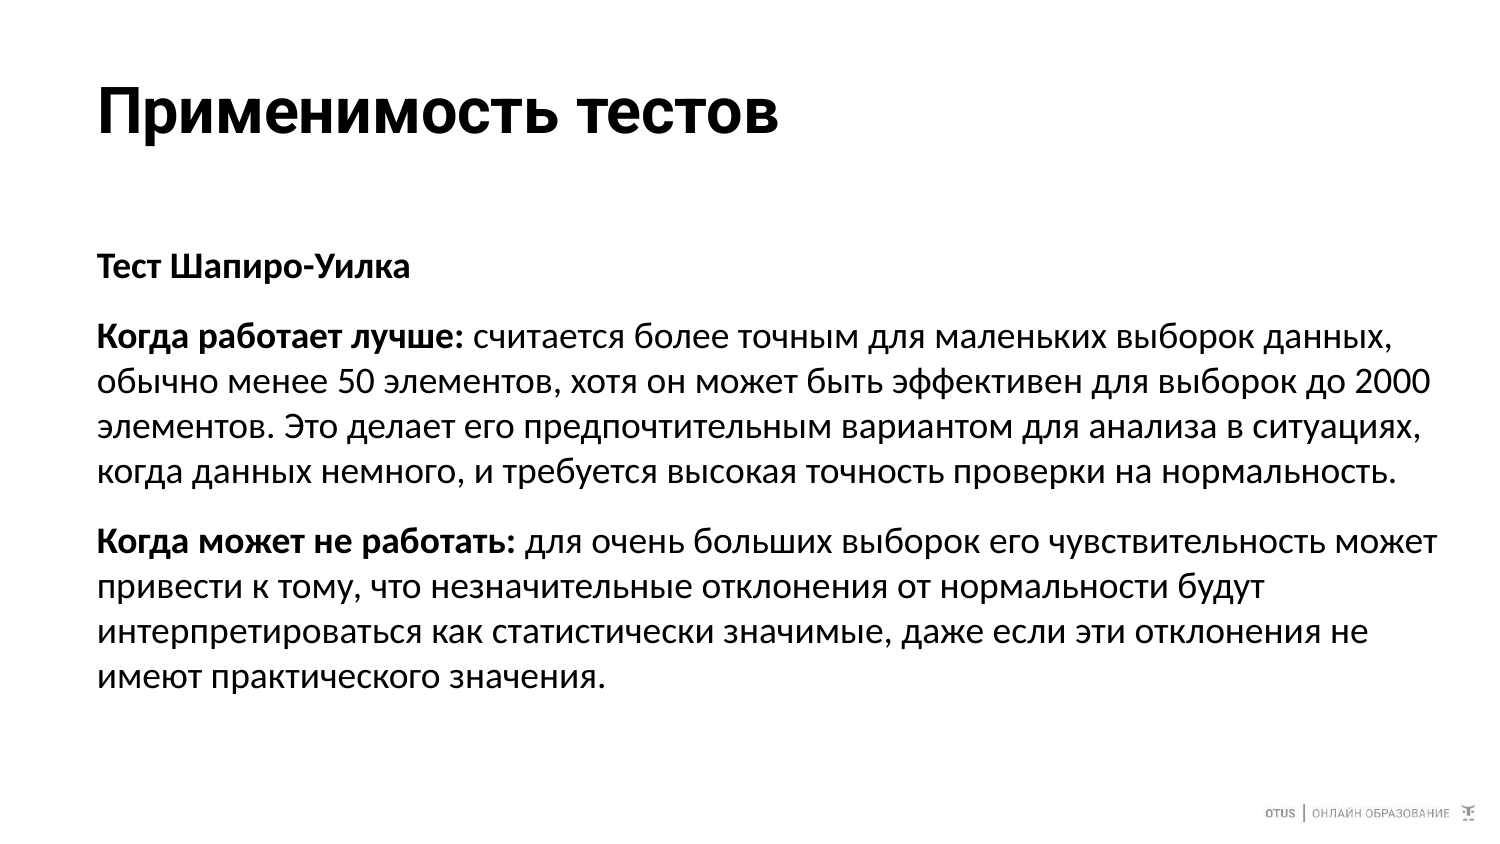

# Применимость тестов
Тест Шапиро-Уилка
Когда работает лучше: считается более точным для маленьких выборок данных, обычно менее 50 элементов, хотя он может быть эффективен для выборок до 2000 элементов. Это делает его предпочтительным вариантом для анализа в ситуациях, когда данных немного, и требуется высокая точность проверки на нормальность.
Когда может не работать: для очень больших выборок его чувствительность может привести к тому, что незначительные отклонения от нормальности будут интерпретироваться как статистически значимые, даже если эти отклонения не имеют практического значения.